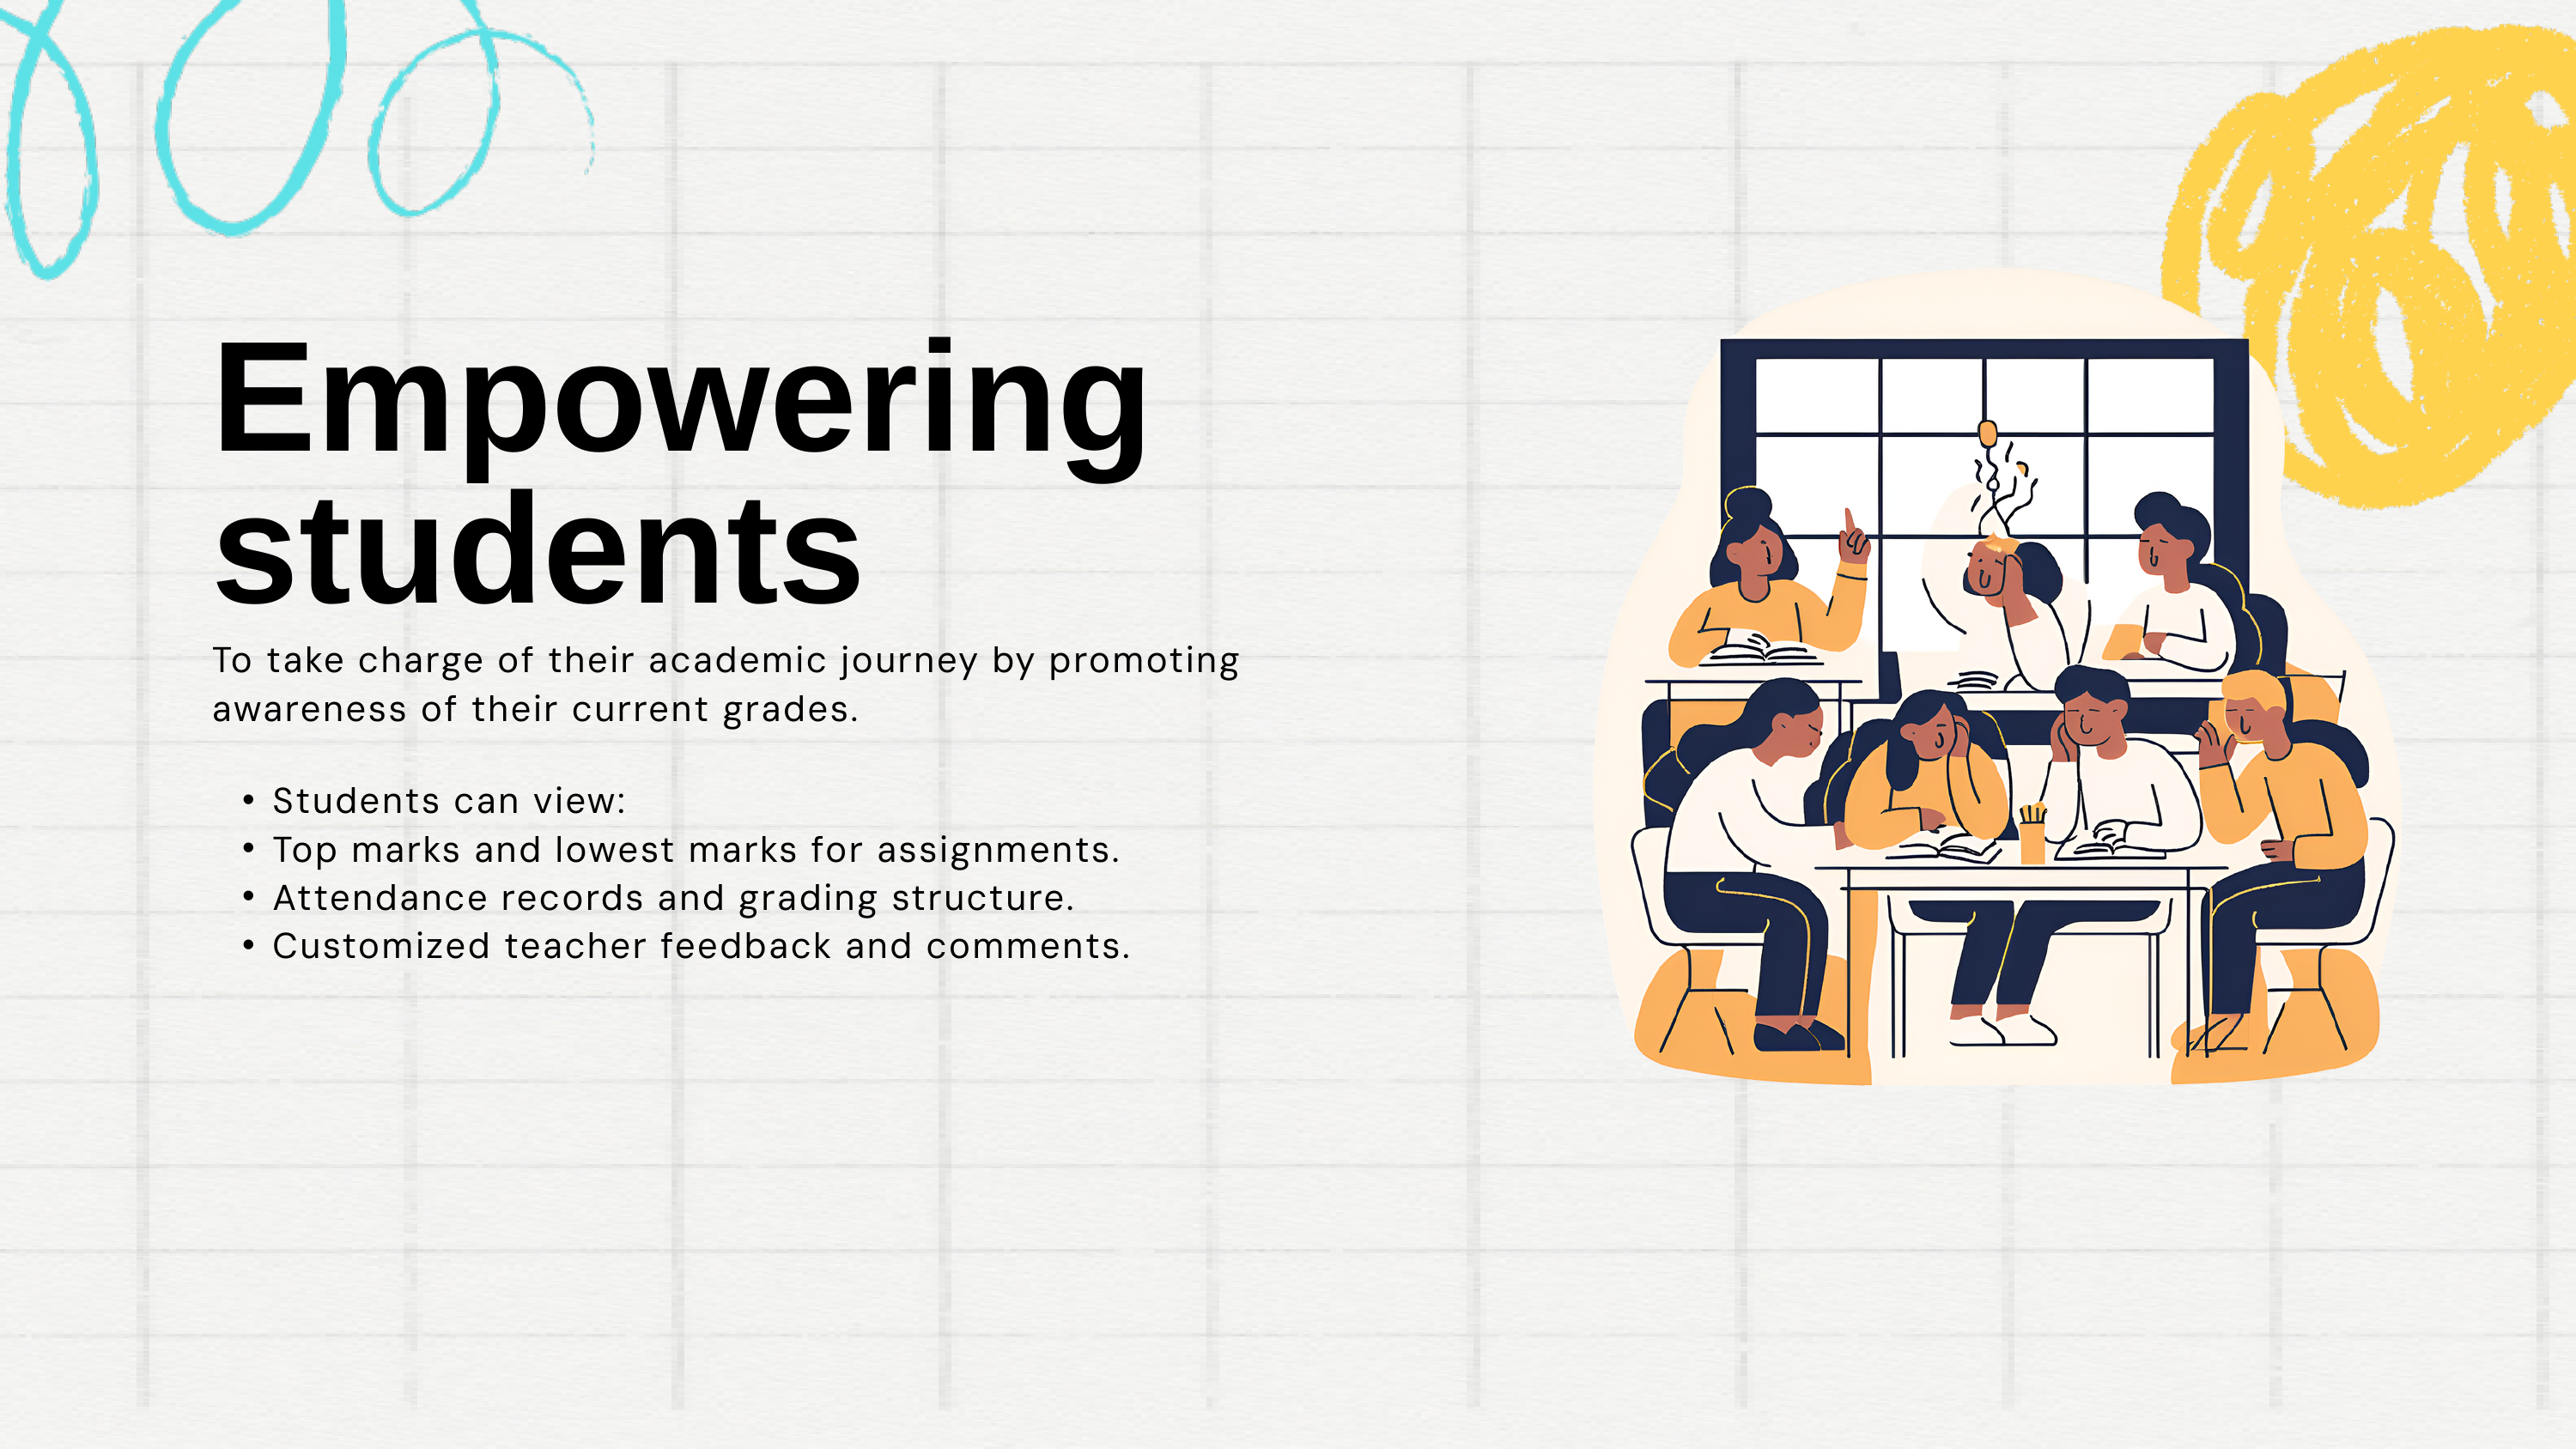

Empowering students
To take charge of their academic journey by promoting awareness of their current grades.
Students can view:
Top marks and lowest marks for assignments.
Attendance records and grading structure.
Customized teacher feedback and comments.